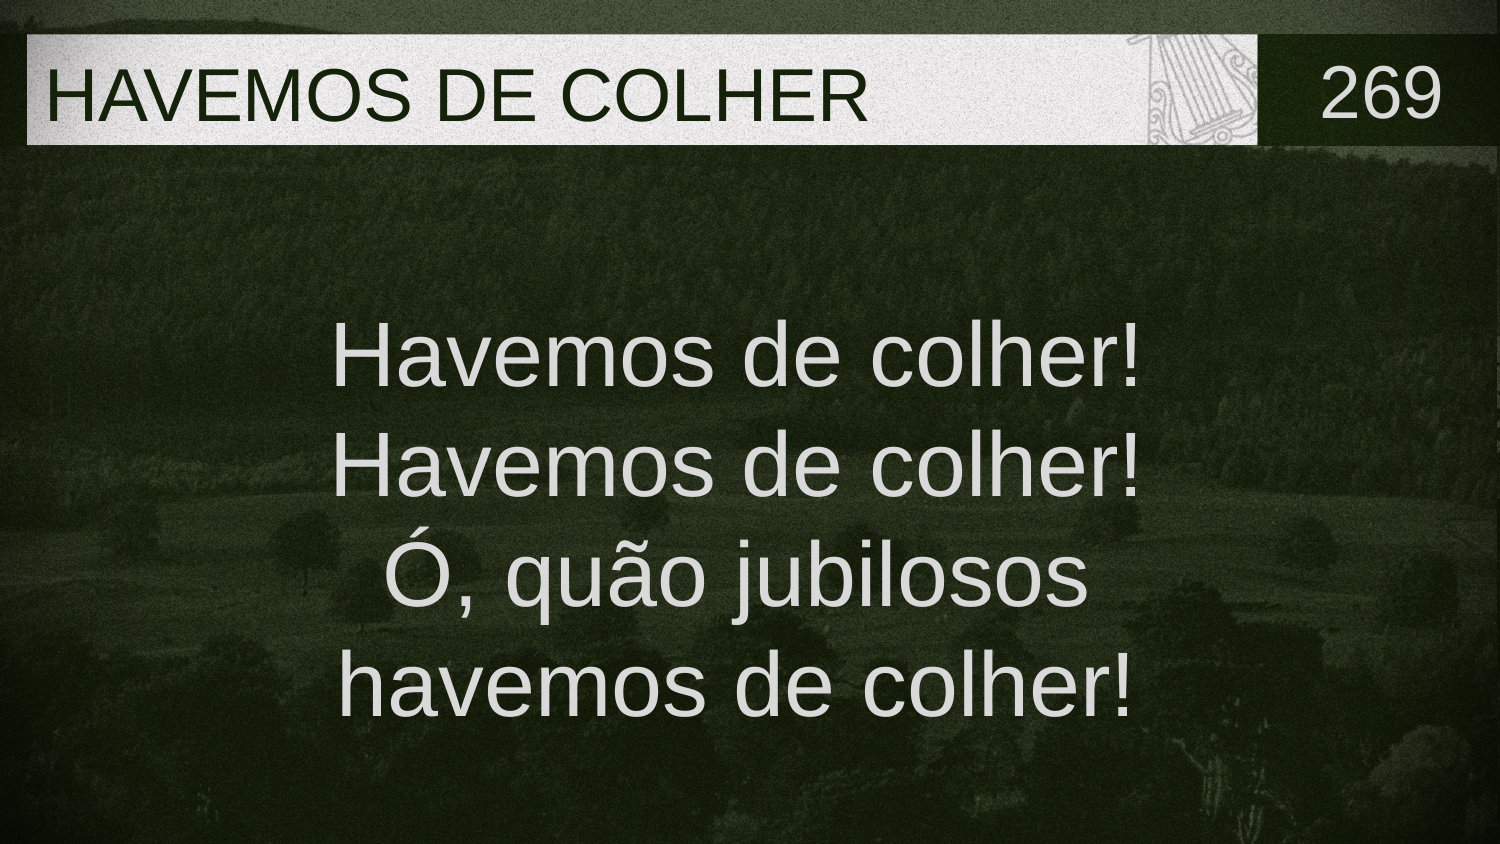

# HAVEMOS DE COLHER
269
Havemos de colher!
Havemos de colher!
Ó, quão jubilosos
havemos de colher!